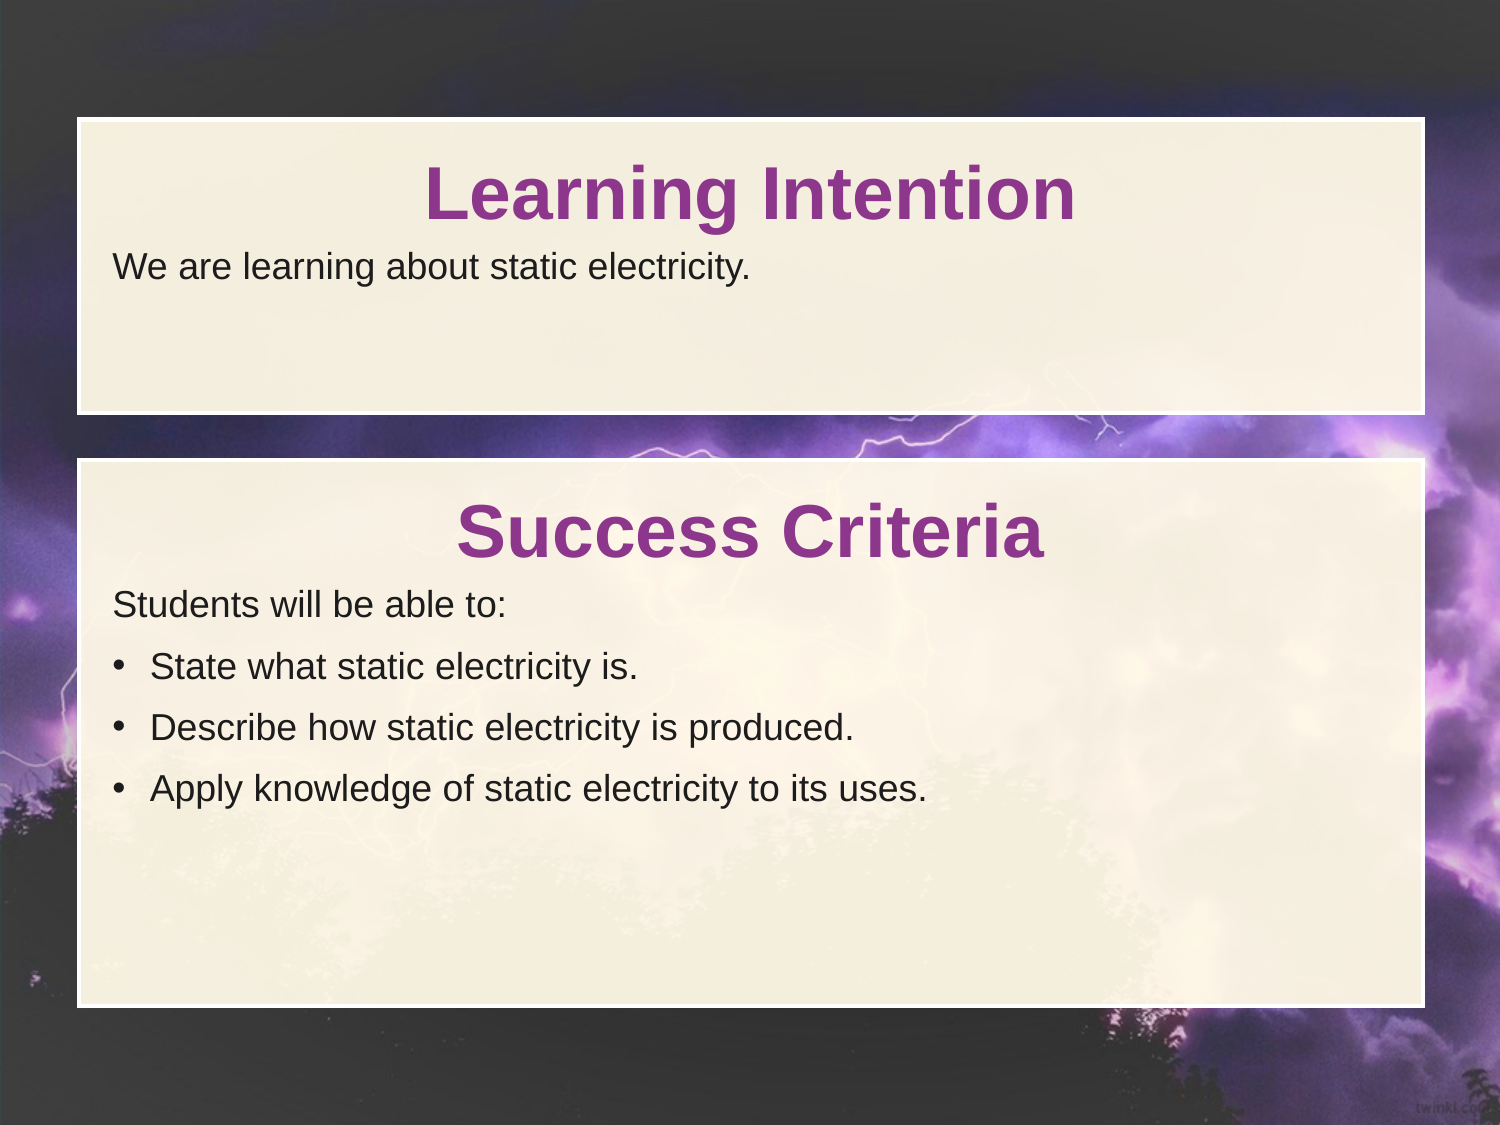

Learning Intention
We are learning about static electricity.
Success Criteria
Students will be able to:
State what static electricity is.
Describe how static electricity is produced.
Apply knowledge of static electricity to its uses.